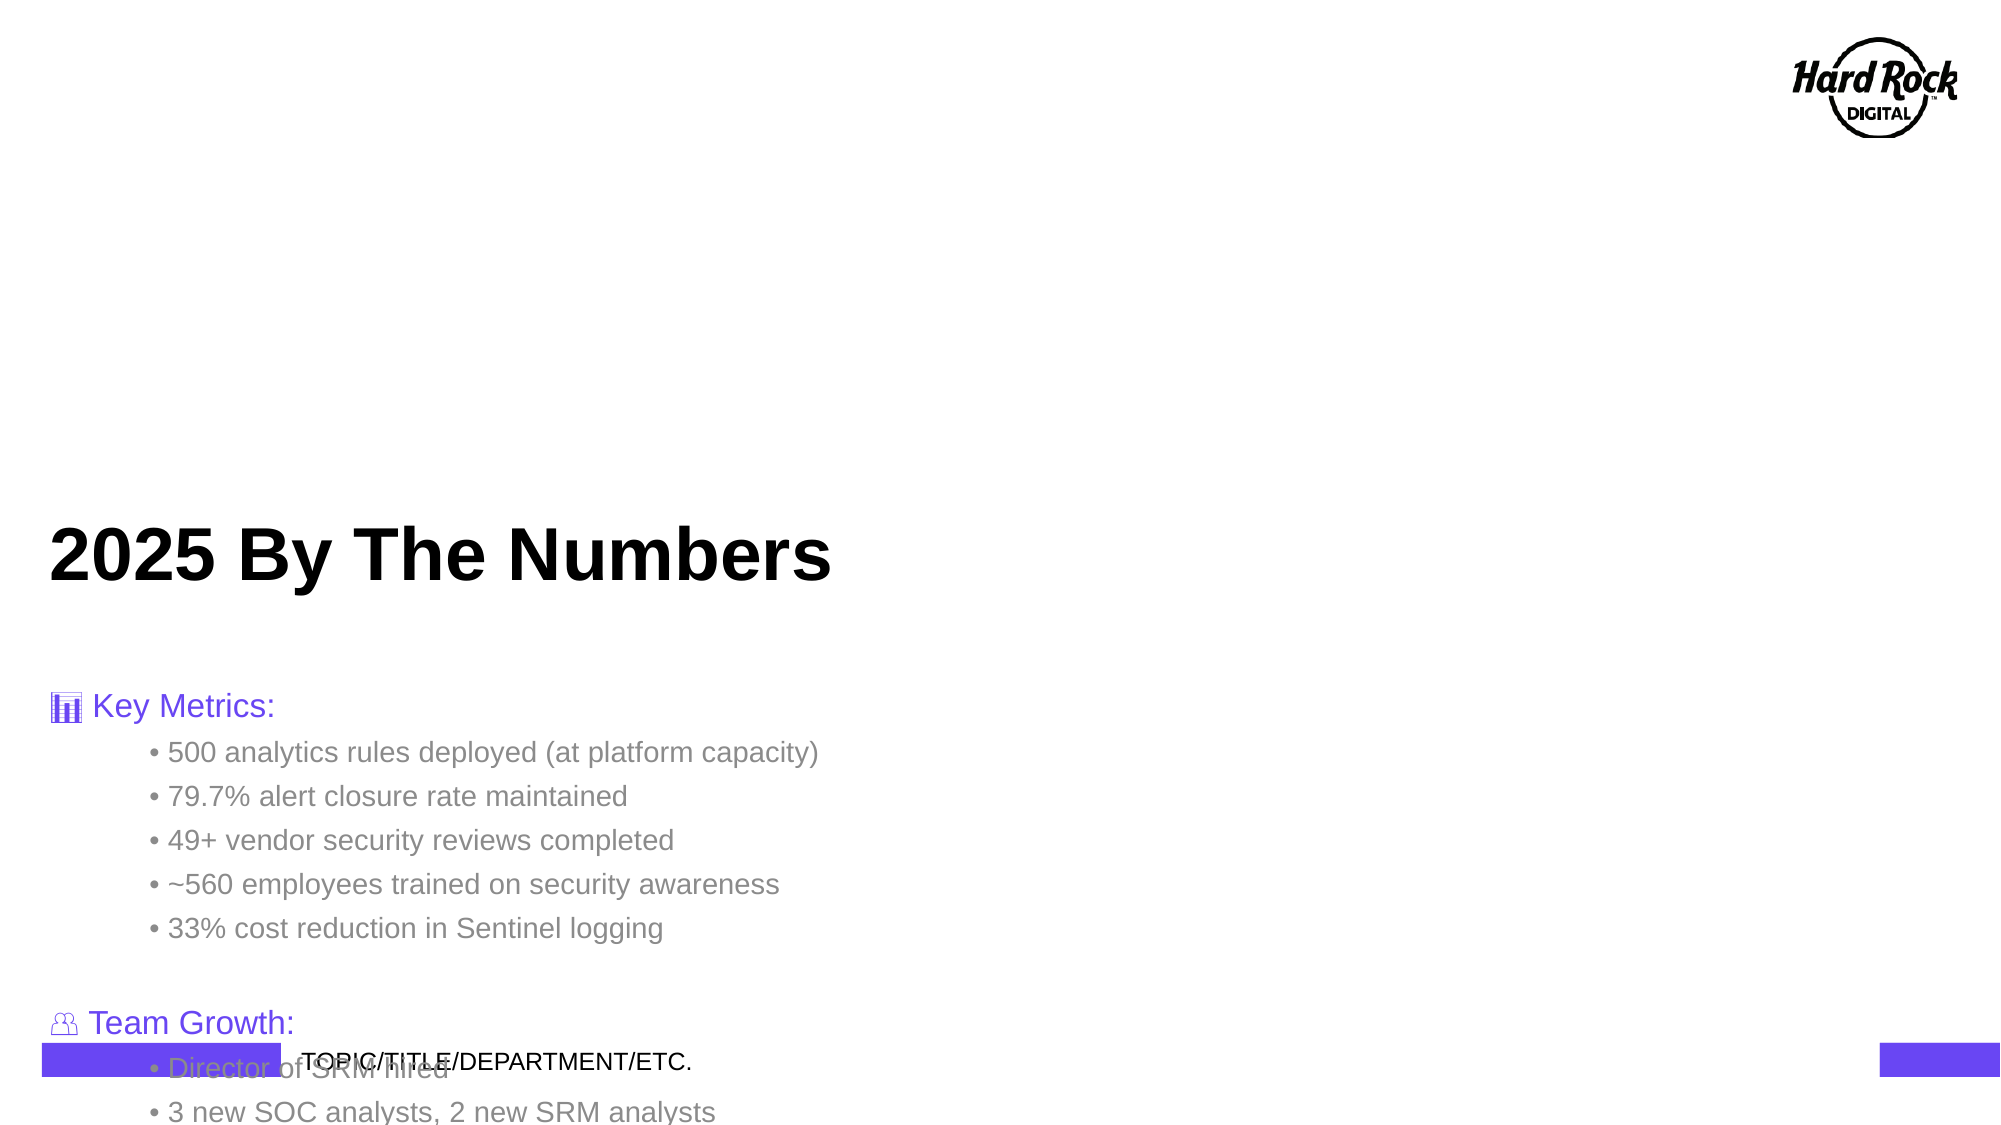

# 2025 By The Numbers

📊 Key Metrics:
   • 500 analytics rules deployed (at platform capacity)
   • 79.7% alert closure rate maintained
   • 49+ vendor security reviews completed
   • ~560 employees trained on security awareness
   • 33% cost reduction in Sentinel logging

👥 Team Growth:
   • Director of SRM hired
   • 3 new SOC analysts, 2 new SRM analysts
   • 1 Security Engineer (Jan 2026)

🌎 Market Launches:
   • Colorado & Michigan successfully launched
   • Ontario launch prep underway (Q1 2026)